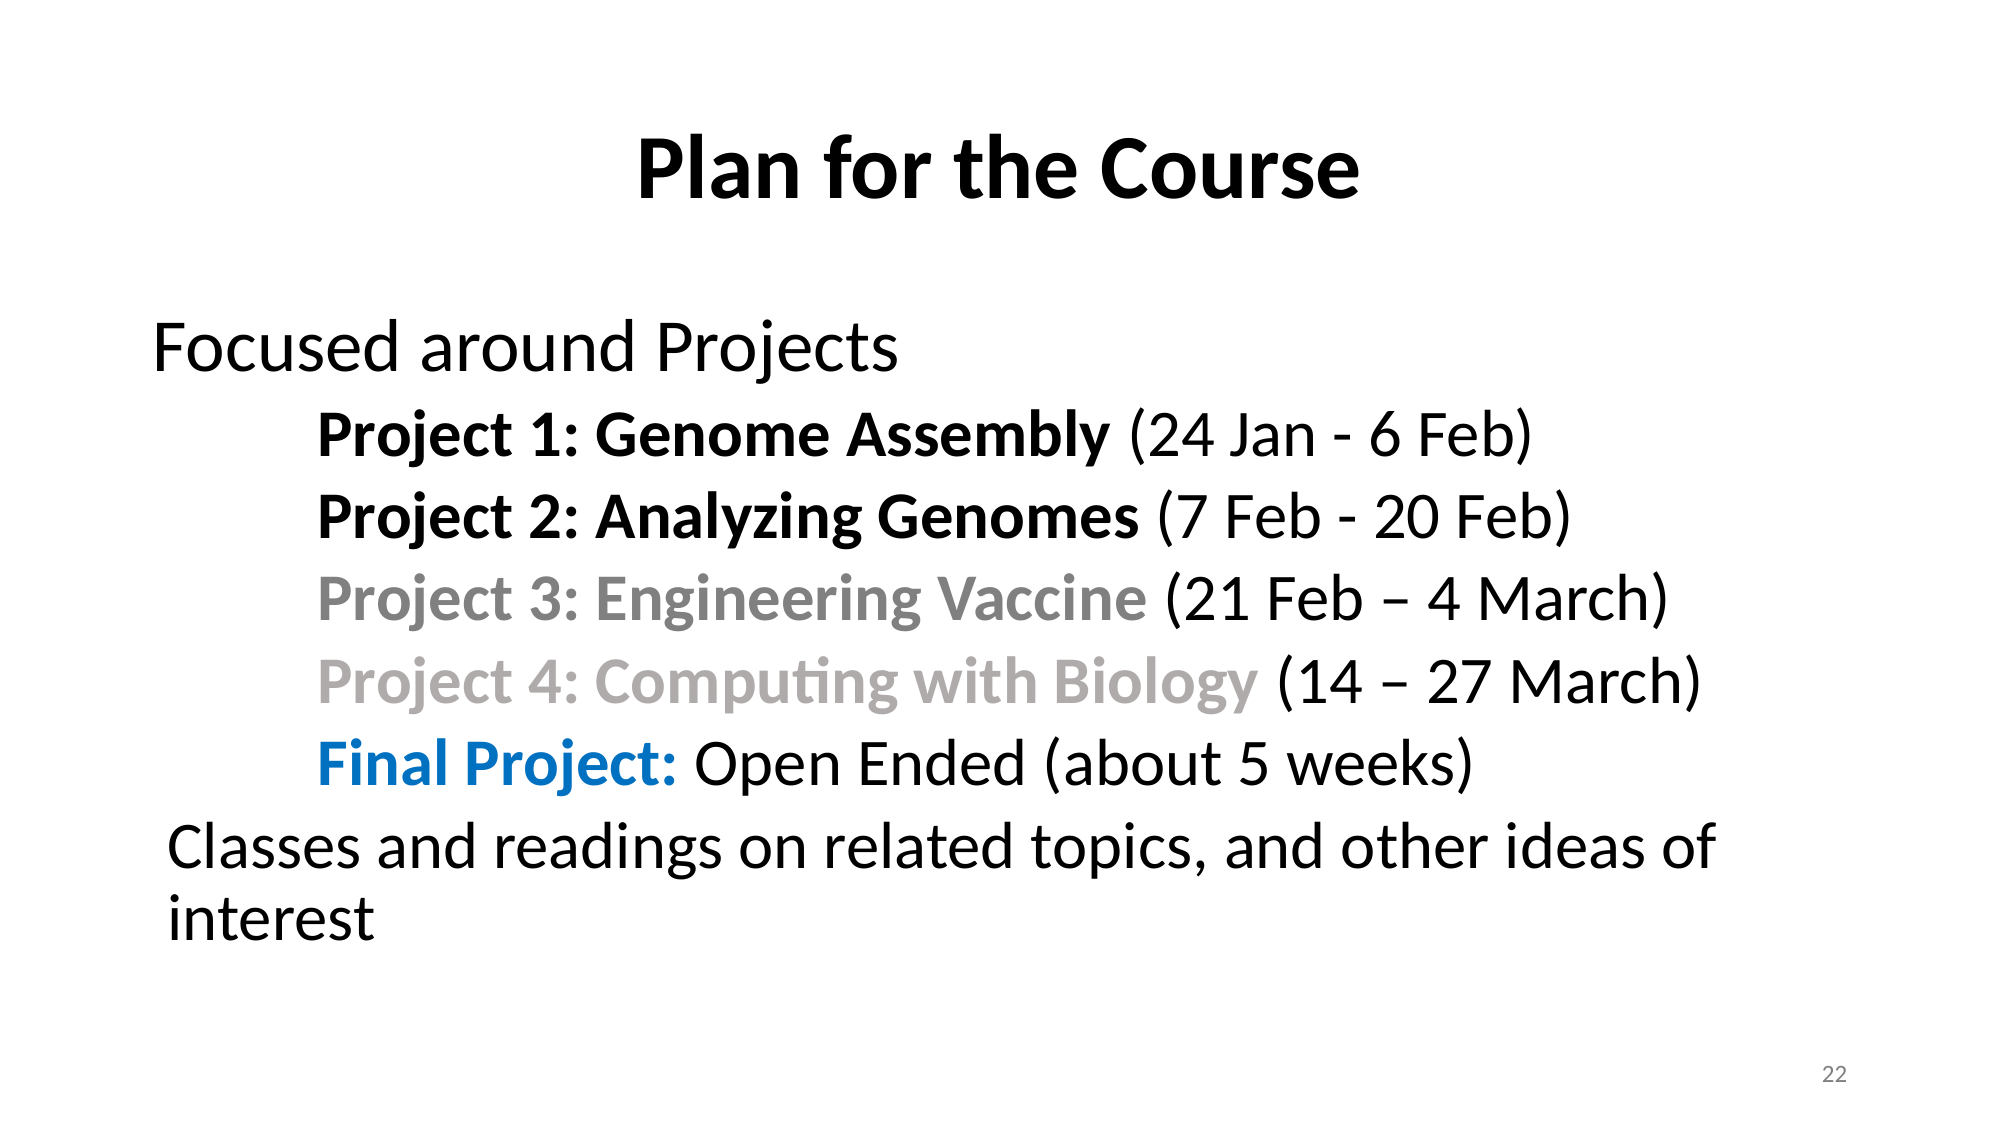

# Plan for the Course
Focused around Projects
	Project 1: Genome Assembly (24 Jan - 6 Feb)
	Project 2: Analyzing Genomes (7 Feb - 20 Feb)
	Project 3: Engineering Vaccine (21 Feb – 4 March)
	Project 4: Computing with Biology (14 – 27 March)
	Final Project: Open Ended (about 5 weeks)
Classes and readings on related topics, and other ideas of interest
22